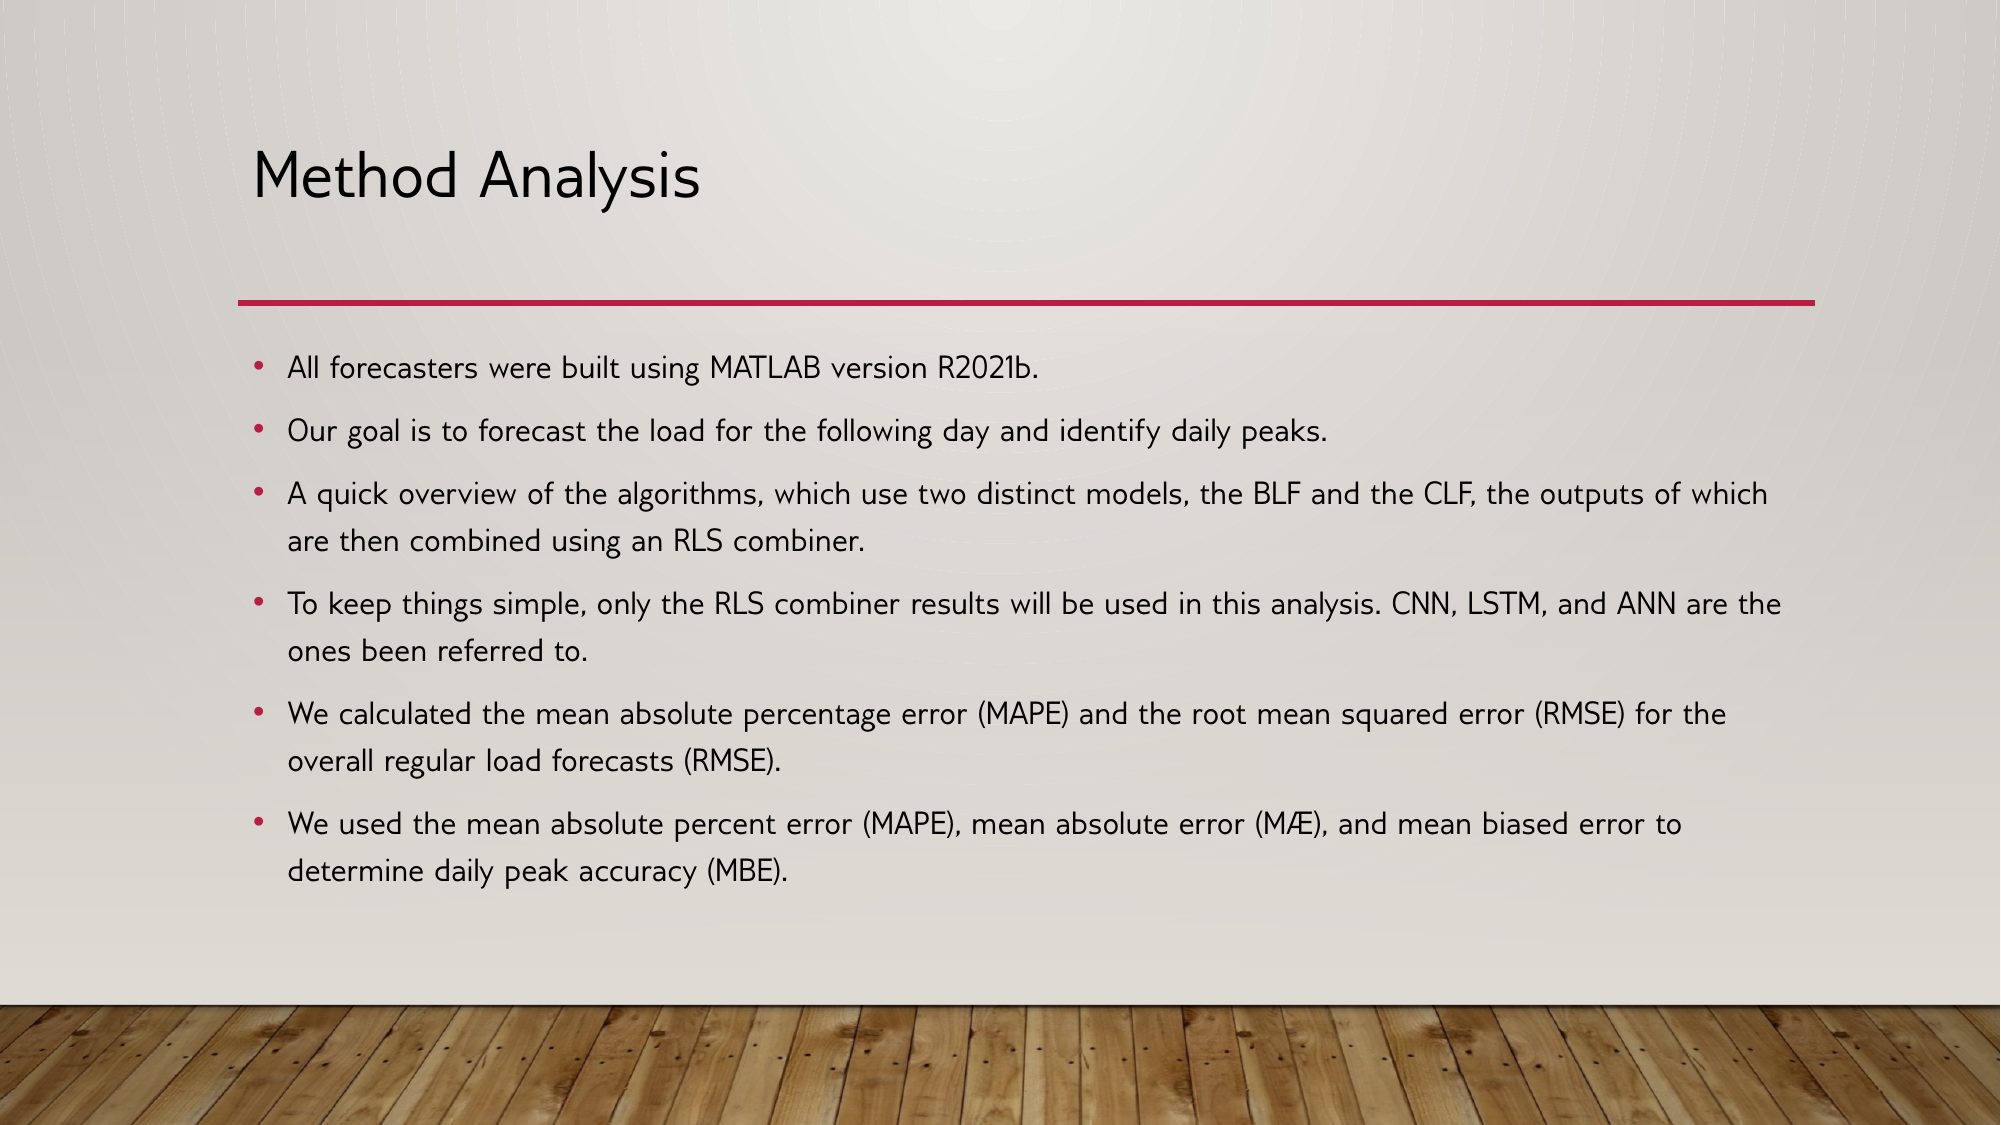

# Method Analysis
All forecasters were built using MATLAB version R2021b.
Our goal is to forecast the load for the following day and identify daily peaks.
A quick overview of the algorithms, which use two distinct models, the BLF and the CLF, the outputs of which are then combined using an RLS combiner.
To keep things simple, only the RLS combiner results will be used in this analysis. CNN, LSTM, and ANN are the ones been referred to.
We calculated the mean absolute percentage error (MAPE) and the root mean squared error (RMSE) for the overall regular load forecasts (RMSE).
We used the mean absolute percent error (MAPE), mean absolute error (MAE), and mean biased error to determine daily peak accuracy (MBE).